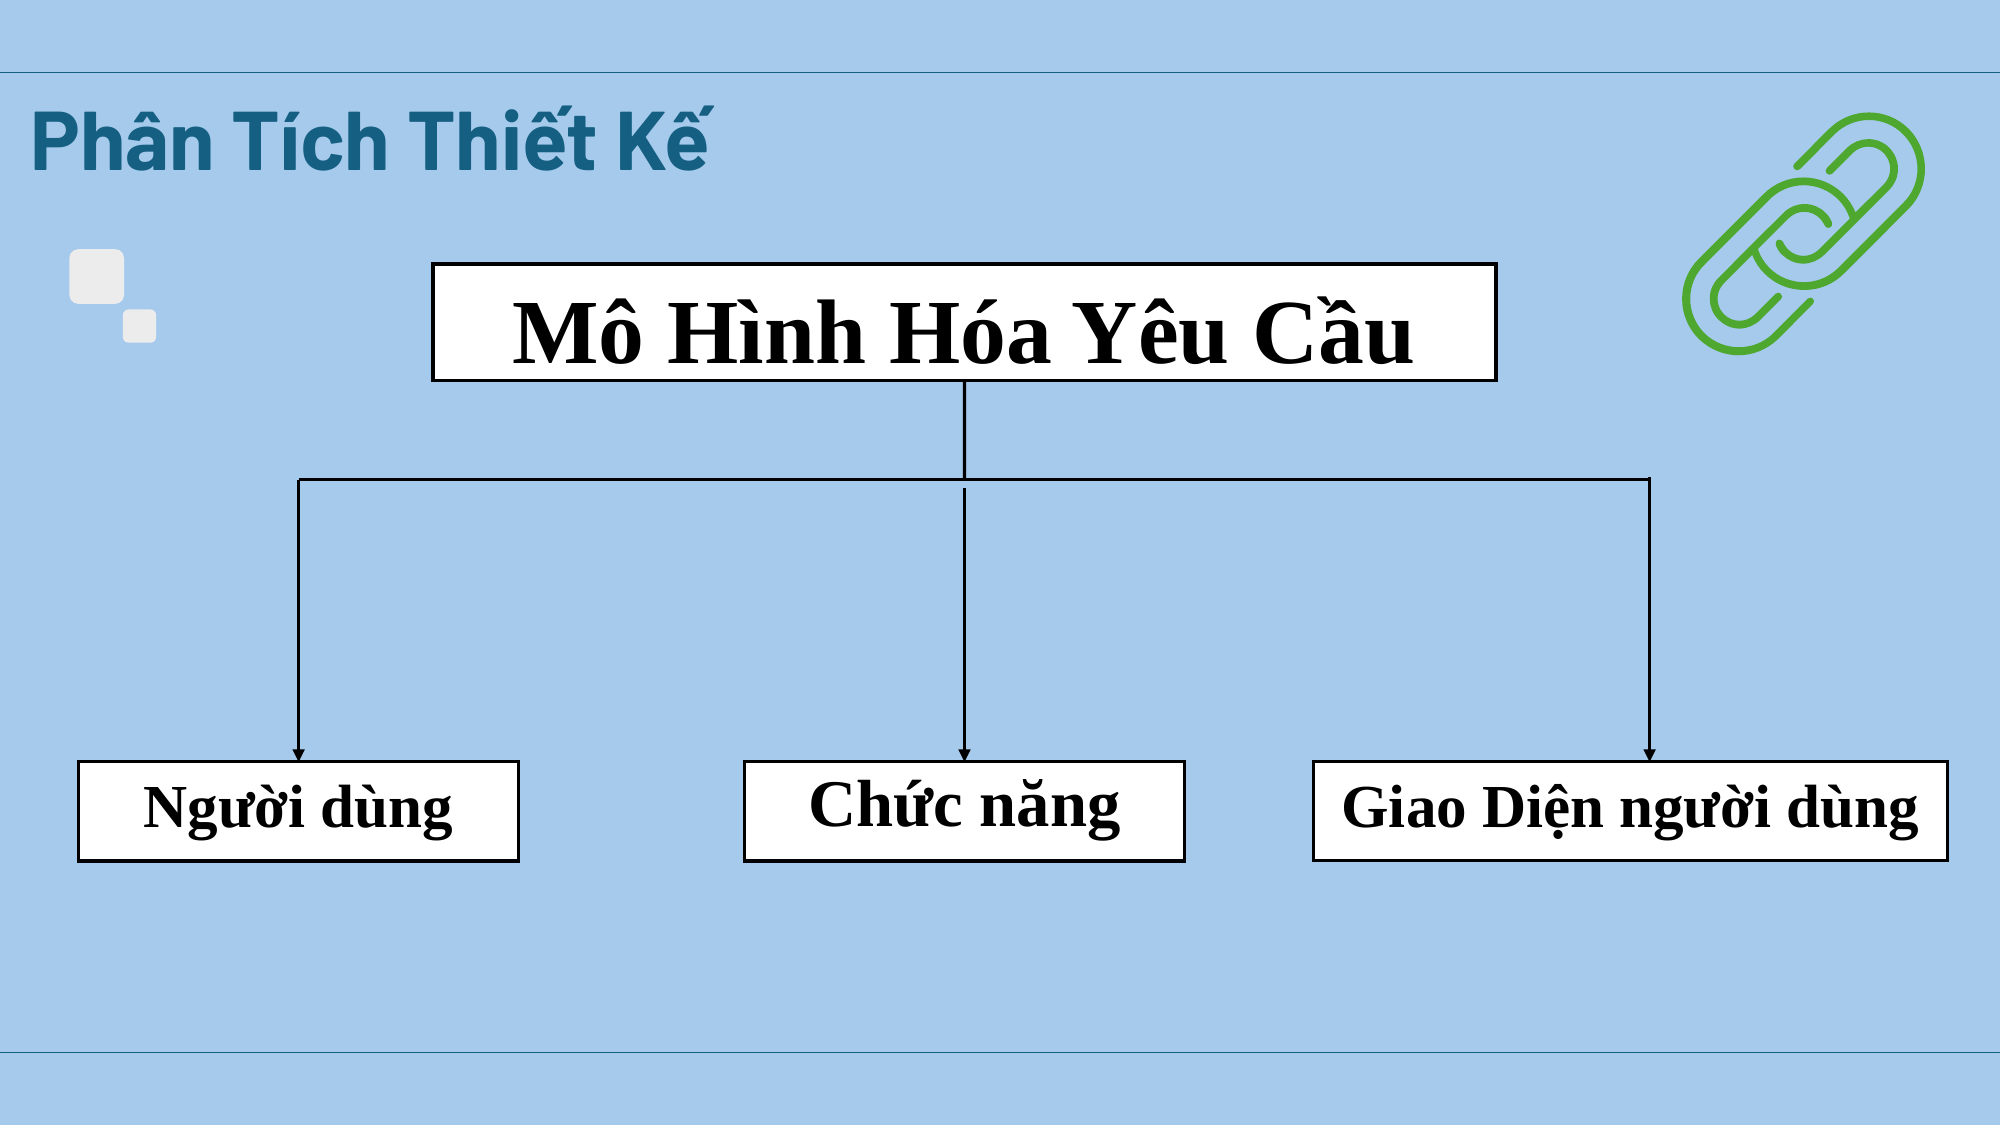

Phân Tích Thiết Kế

Mô Hình Hóa Yêu Cầu
Giao Diện người dùng
# Người dùng
Chức năng